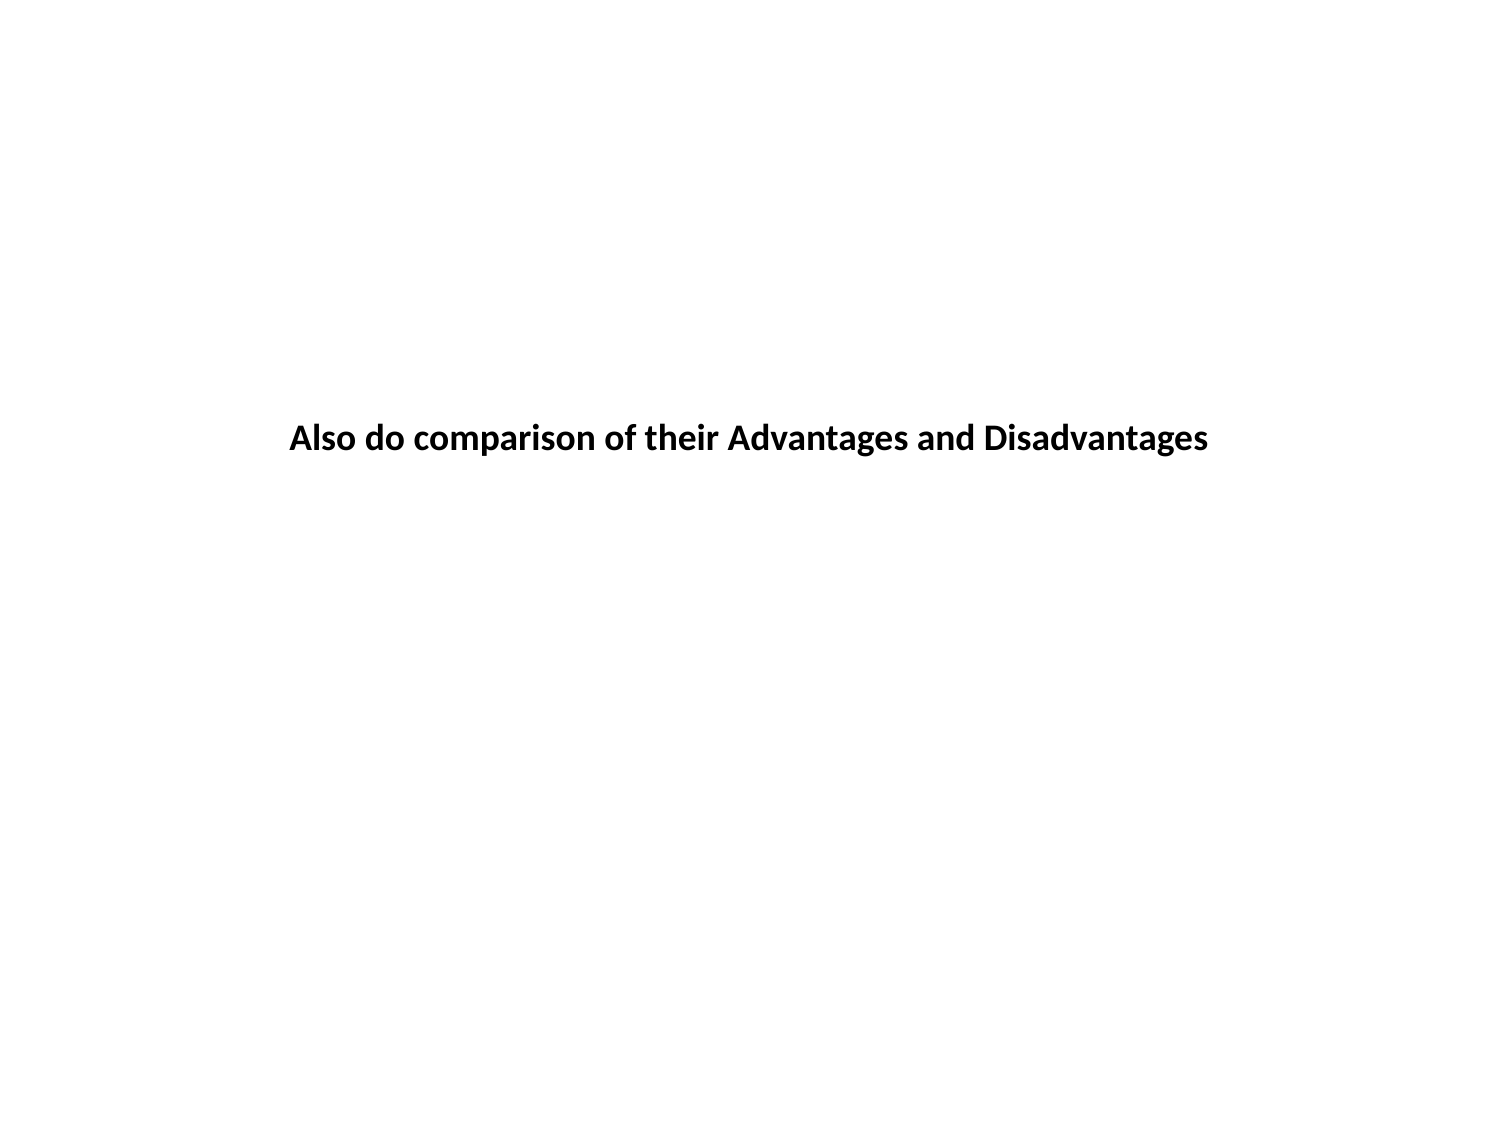

Also do comparison of their Advantages and Disadvantages